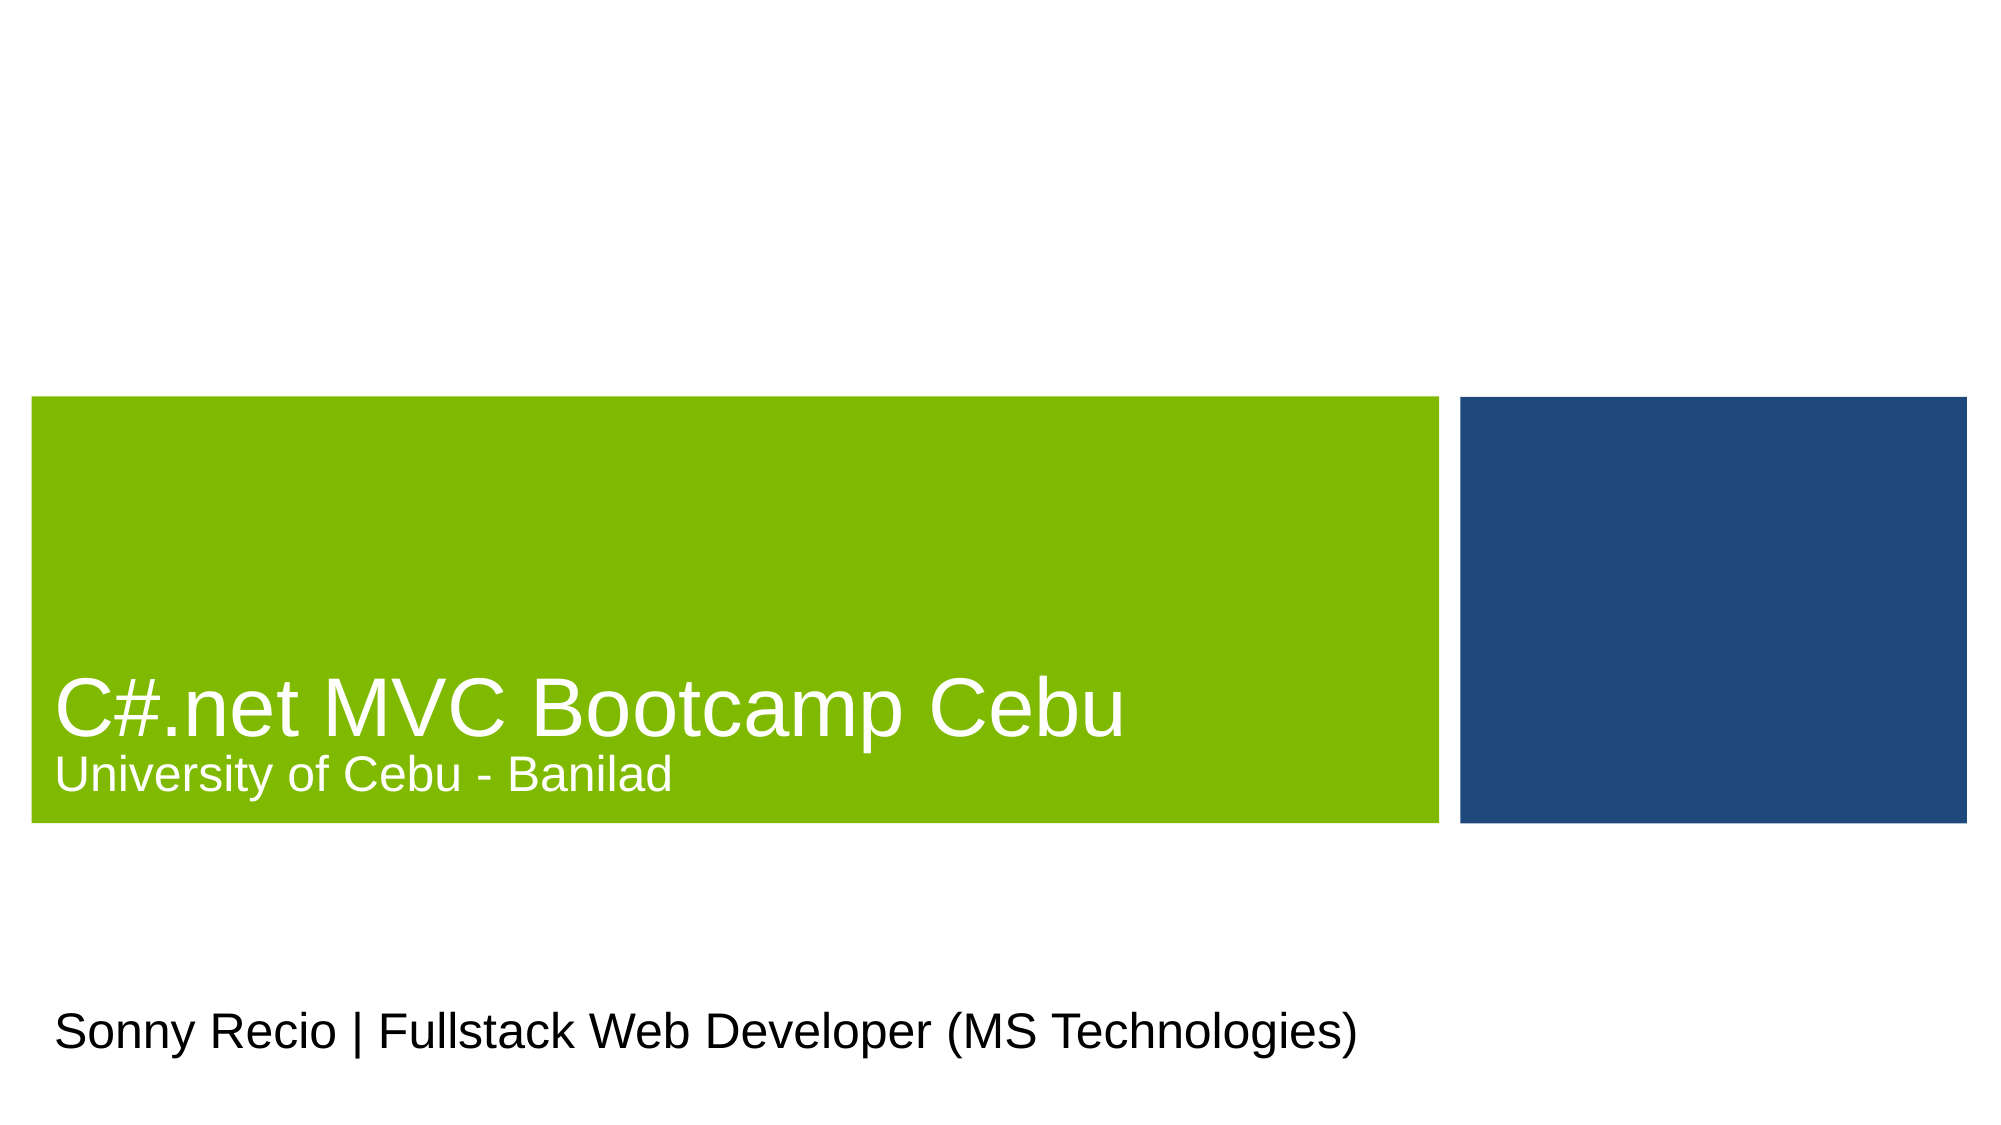

# C#.net MVC Bootcamp Cebu University of Cebu - Banilad
Sonny Recio | Fullstack Web Developer (MS Technologies)